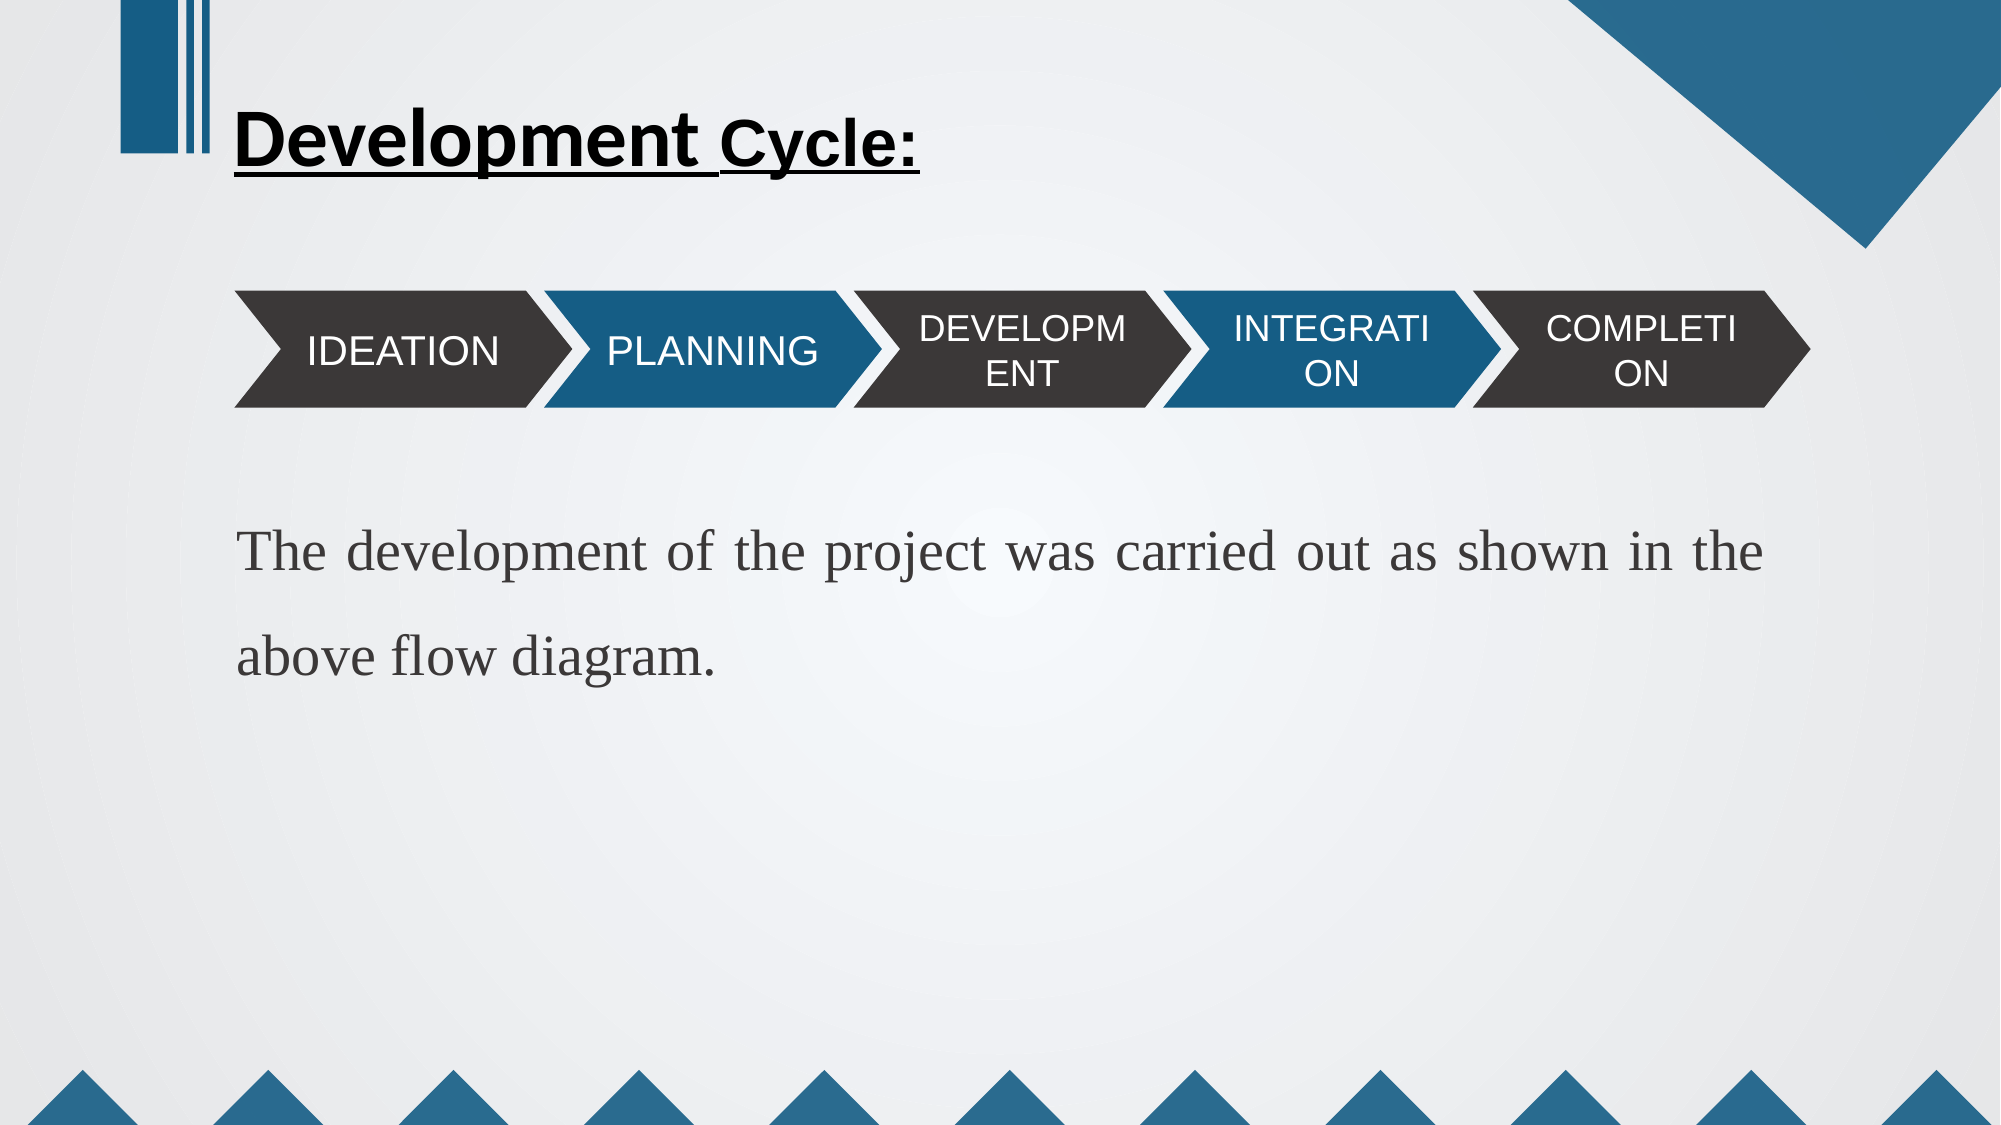

Development Cycle:

IDEATION
PLANNING
DEVELOPMENT
INTEGRATION
COMPLETION
The development of the project was carried out as shown in the above flow diagram.